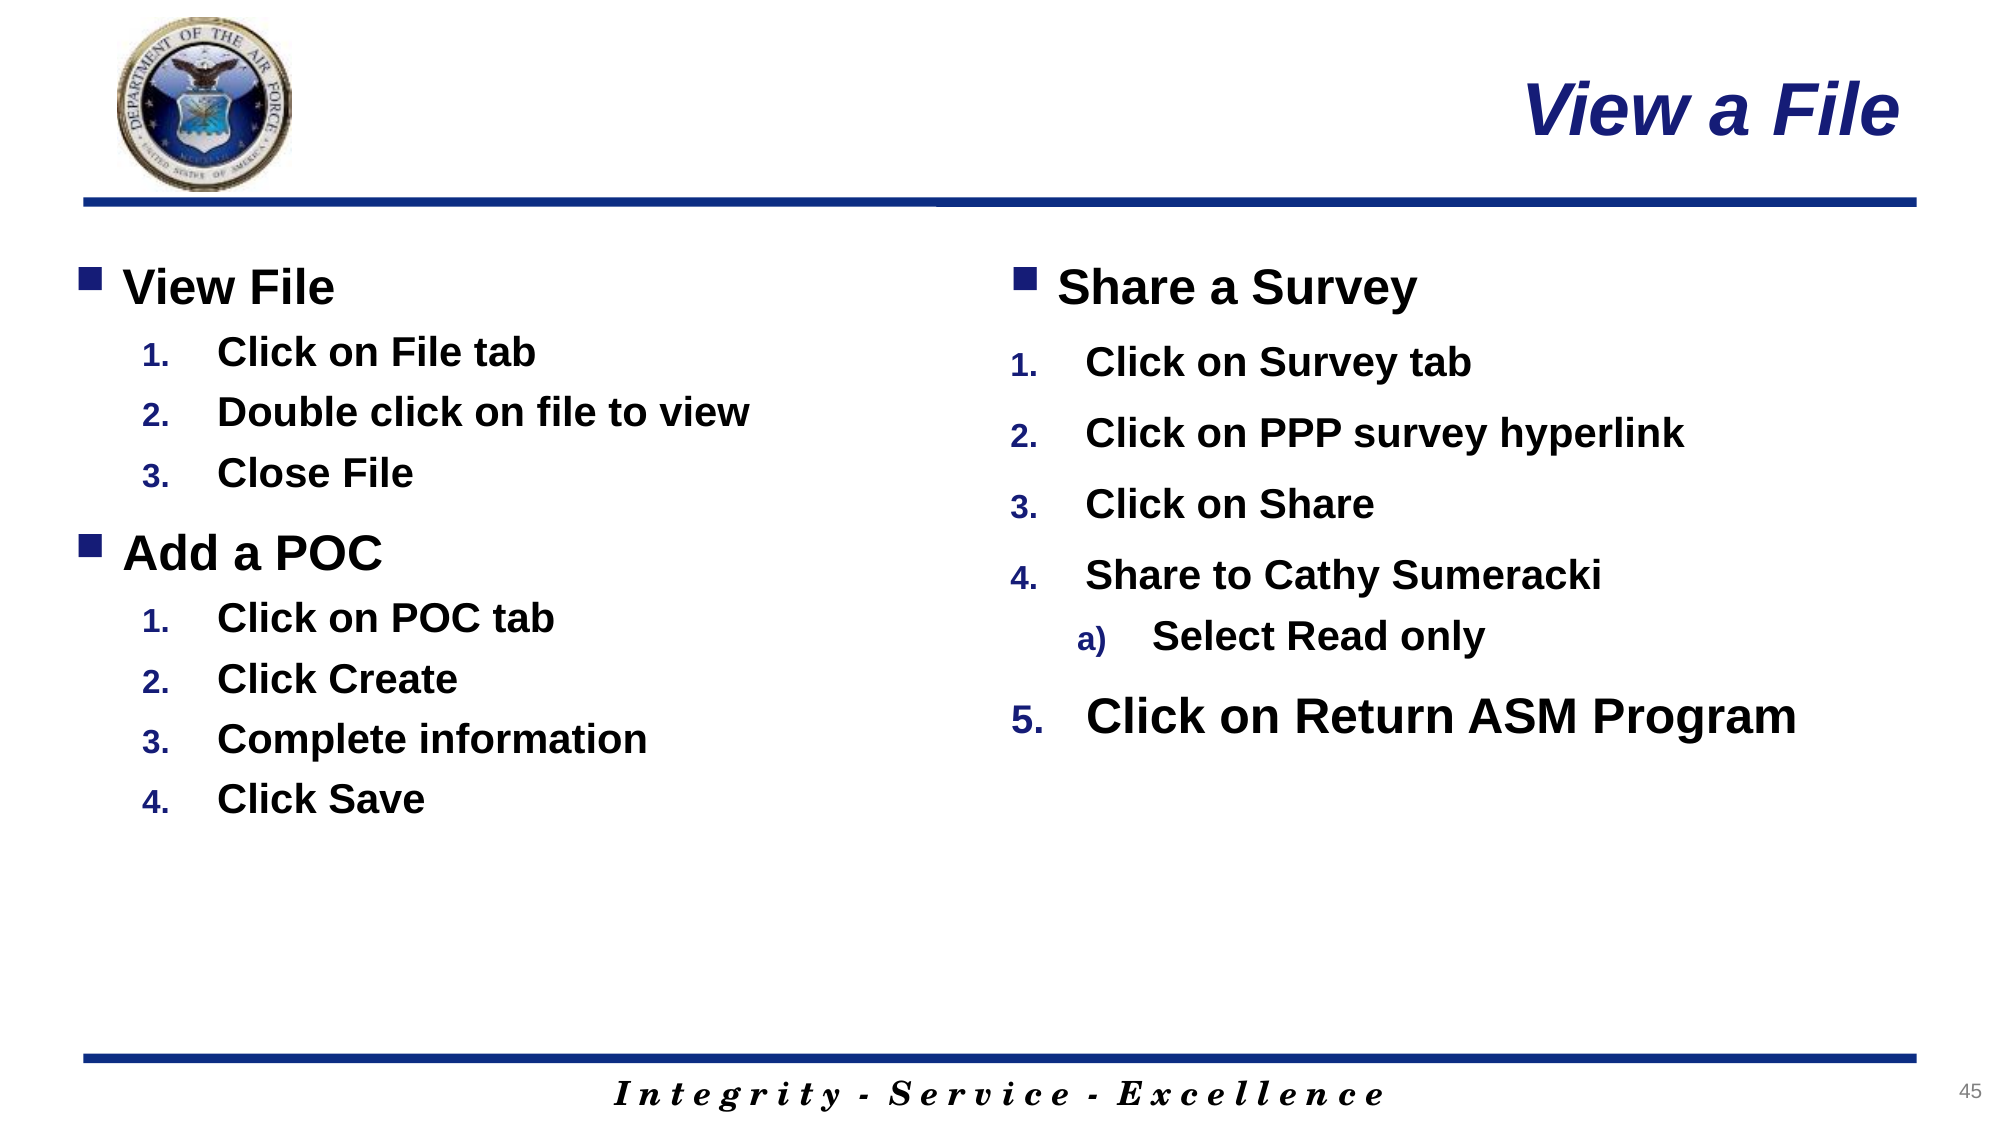

# View a File
View File
Click on File tab
Double click on file to view
Close File
Add a POC
Click on POC tab
Click Create
Complete information
Click Save

Share a Survey
Click on Survey tab
Click on PPP survey hyperlink
Click on Share
Share to Cathy Sumeracki
Select Read only
Click on Return ASM Program
45